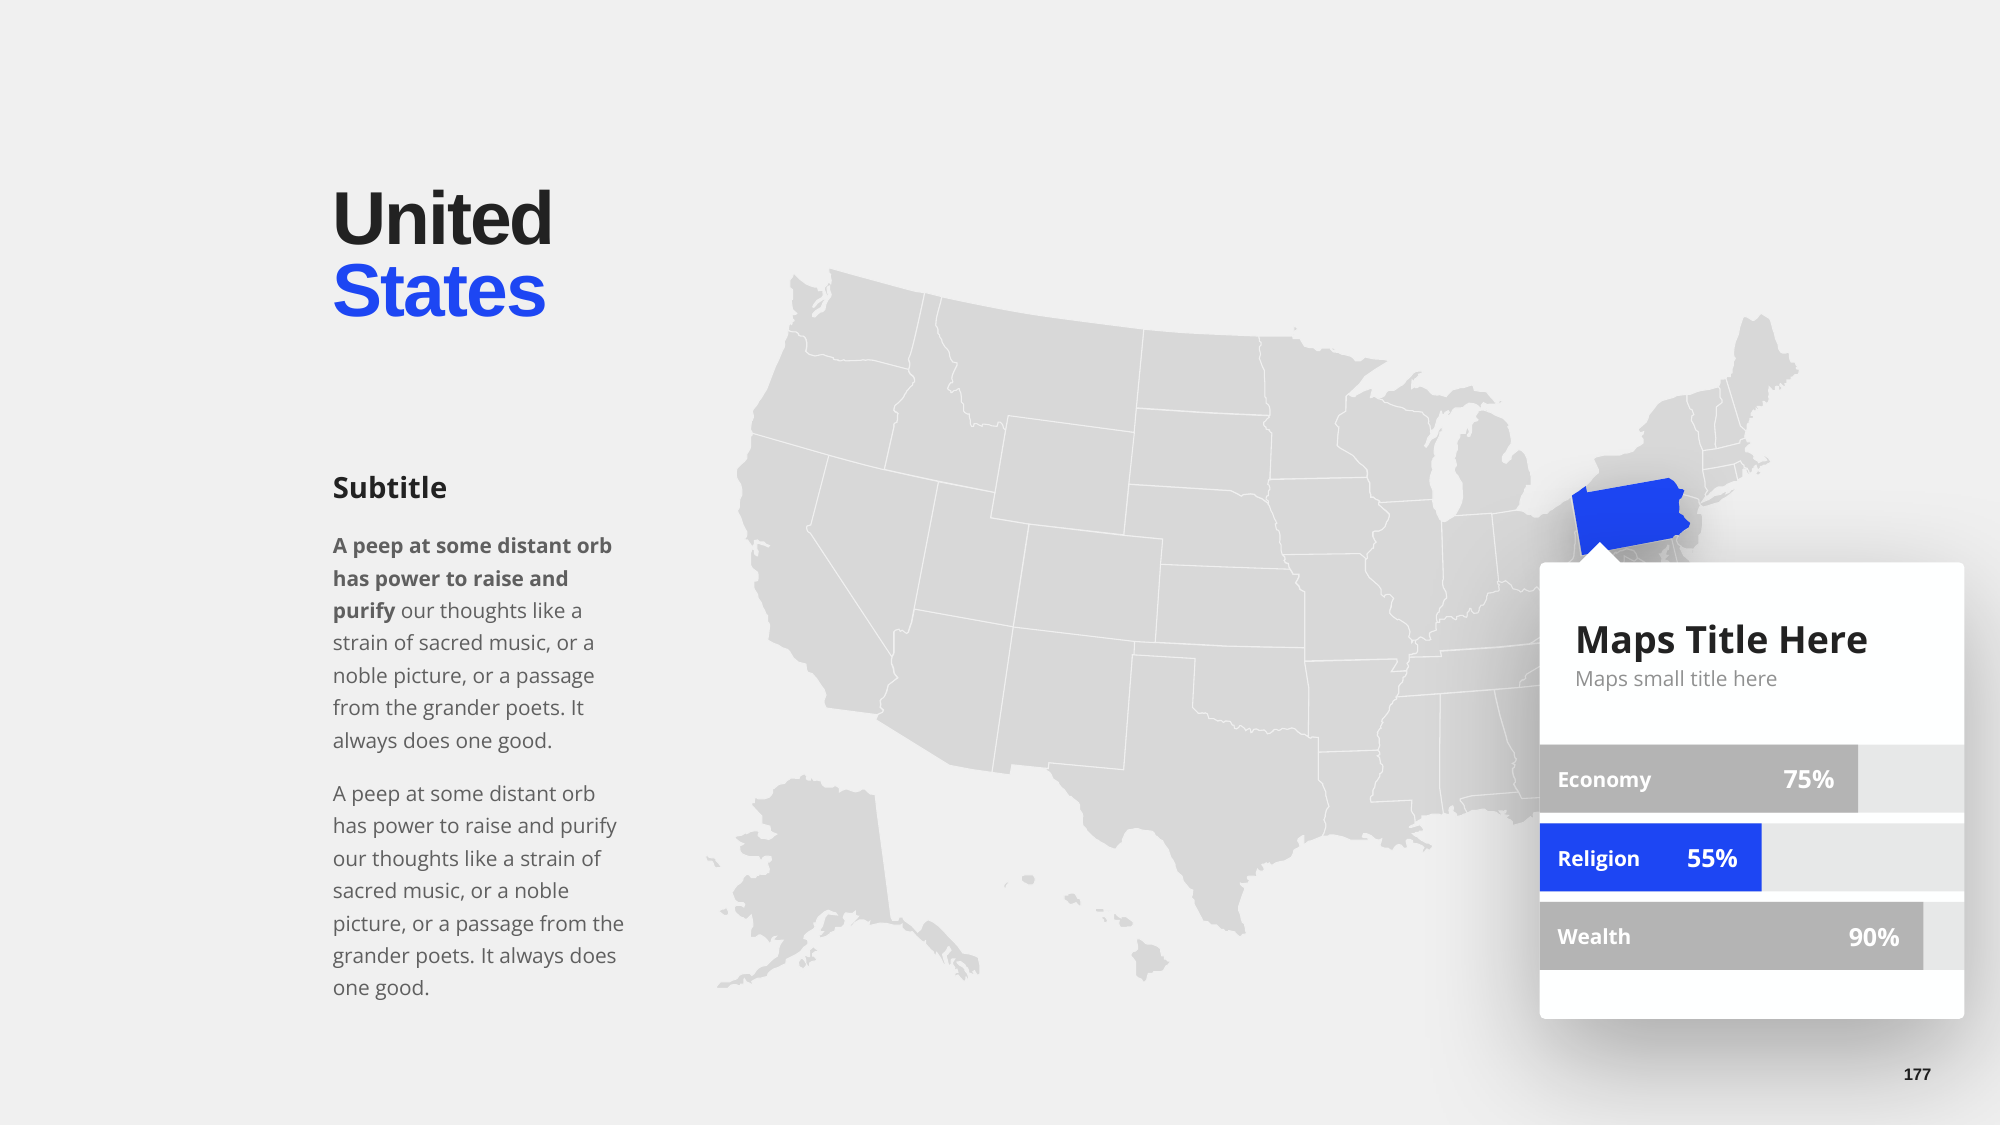

# United States

Subtitle
A peep at some distant orb has power to raise and purify our thoughts like a strain of sacred music, or a noble picture, or a passage from the grander poets. It always does one good.
A peep at some distant orb has power to raise and purify our thoughts like a strain of sacred music, or a noble picture, or a passage from the grander poets. It always does one good.

Maps Title Here
Maps small title here
75%

Economy
55%

Religion
90%

Wealth